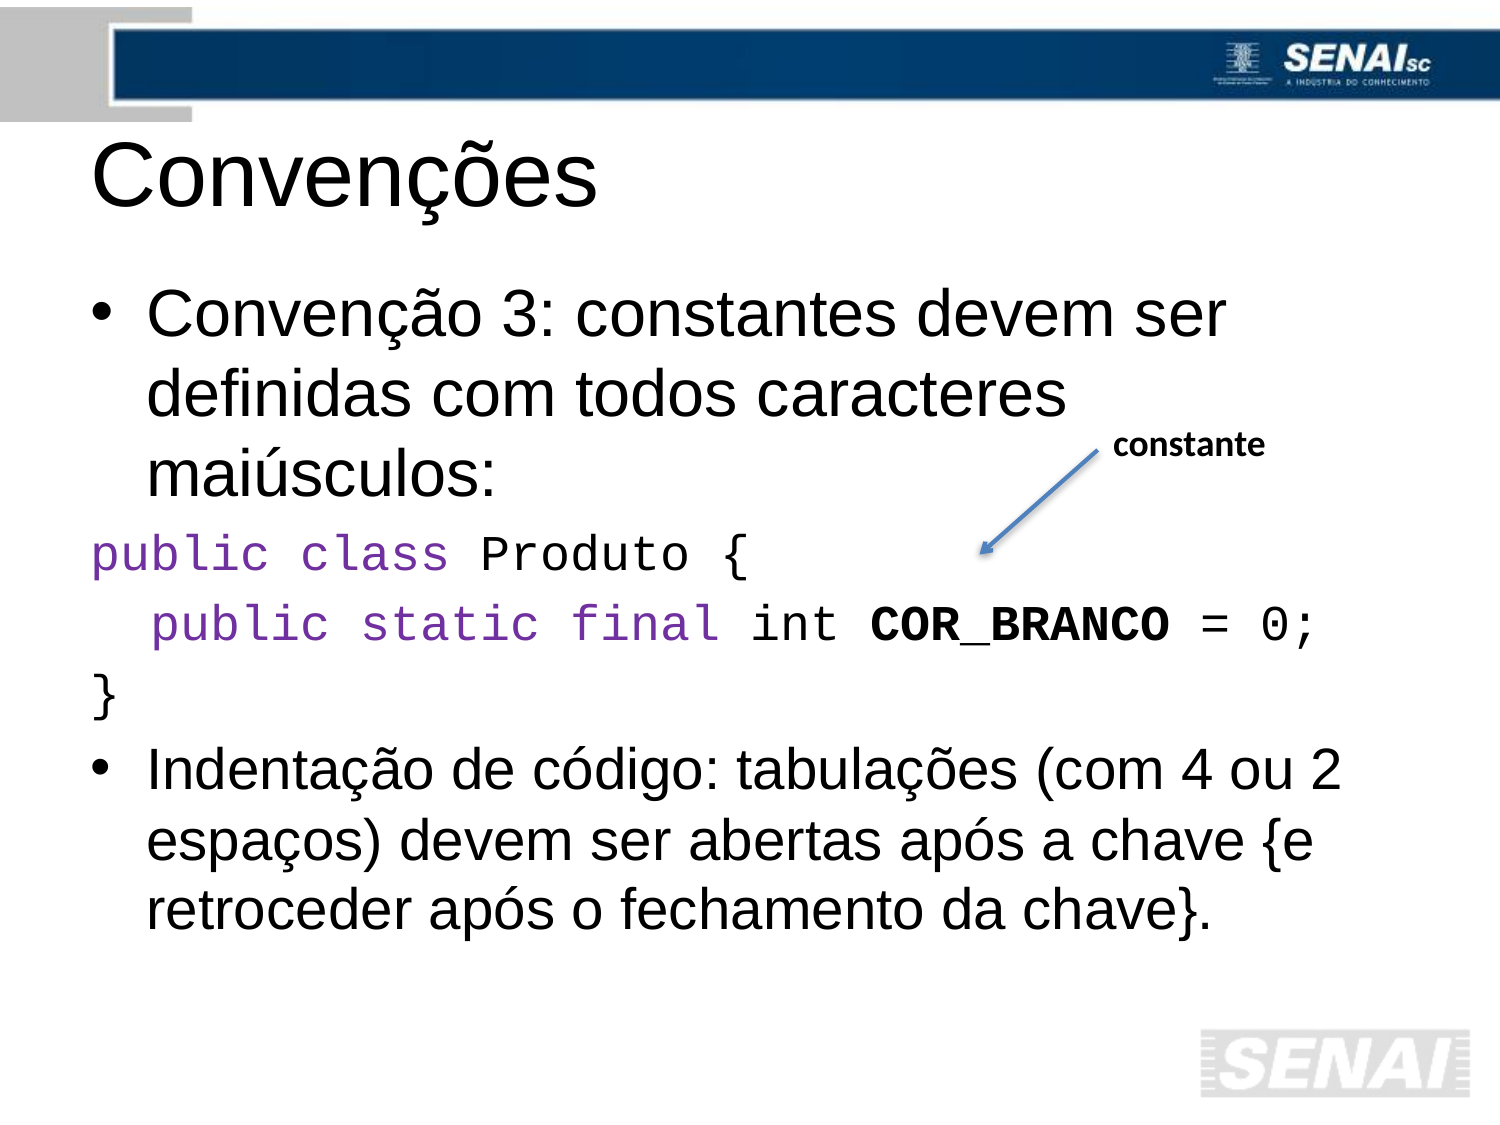

# Convenções
Convenção 3: constantes devem ser definidas com todos caracteres maiúsculos:
public class Produto {
  public static final int COR_BRANCO = 0;
}
Indentação de código: tabulações (com 4 ou 2 espaços) devem ser abertas após a chave {e retroceder após o fechamento da chave}.
constante